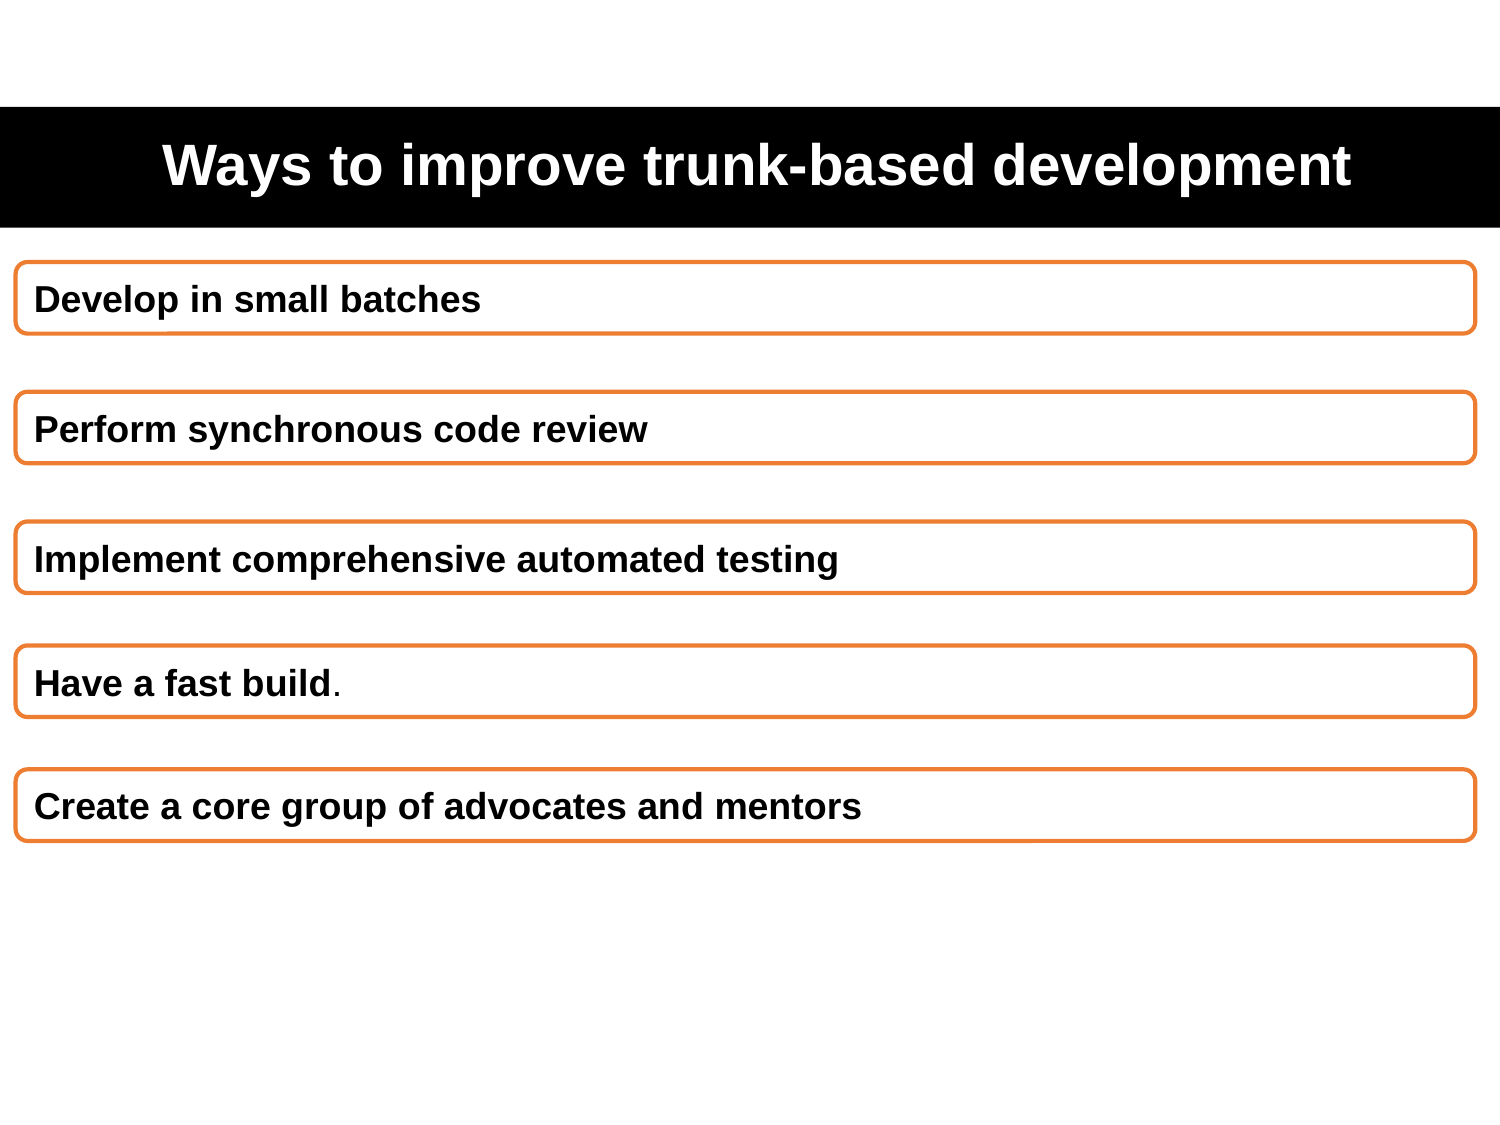

# Ways to improve trunk-based development

Develop in small batches
Perform synchronous code review
Implement comprehensive automated testing
Have a fast build.
Create a core group of advocates and mentors